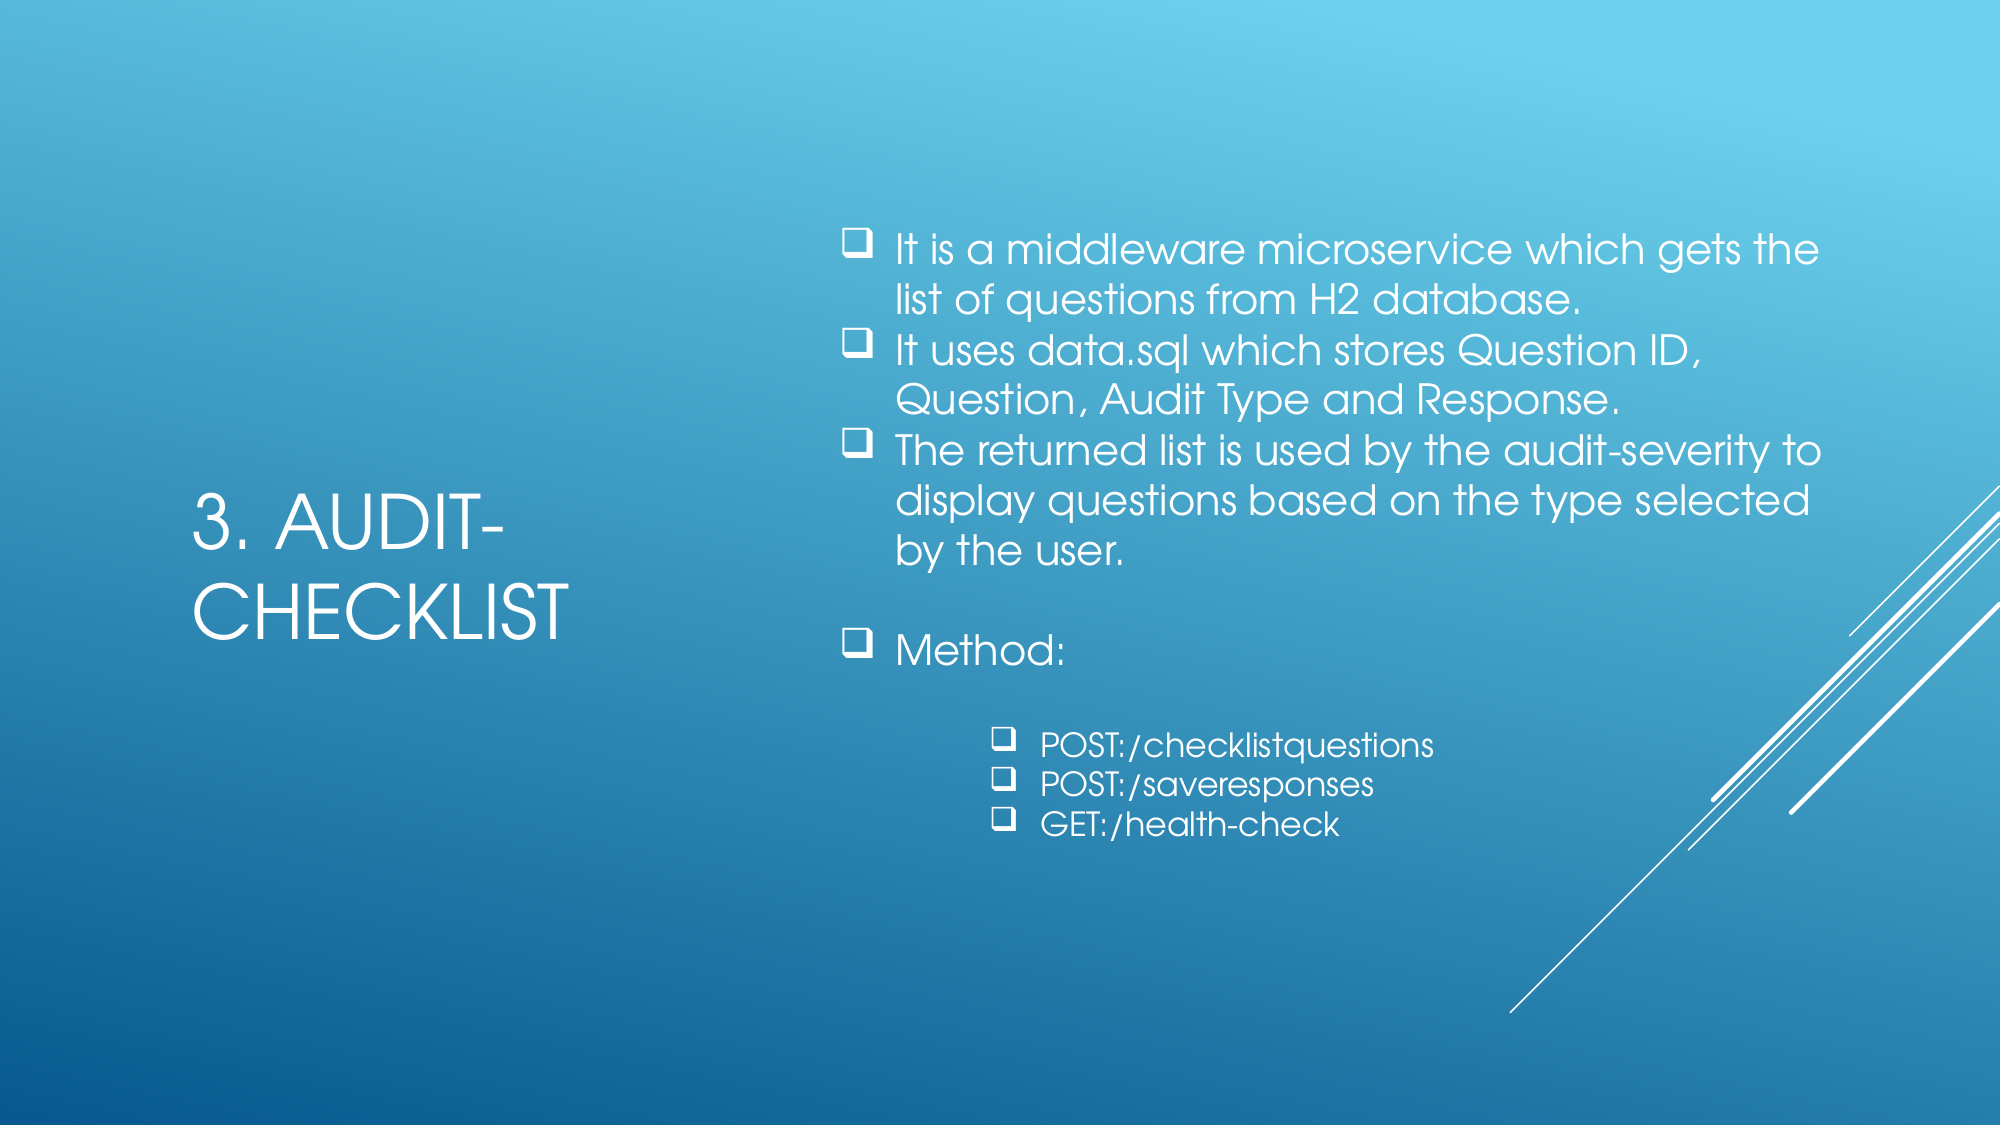

It is a middleware microservice which gets the list of questions from H2 database.
It uses data.sql which stores Question ID, Question, Audit Type and Response.
The returned list is used by the audit-severity to display questions based on the type selected by the user.

Method:

POST:/checklistquestions
POST:/saveresponses
GET:/health-check

# 3. AUDIT-CHECKLIST